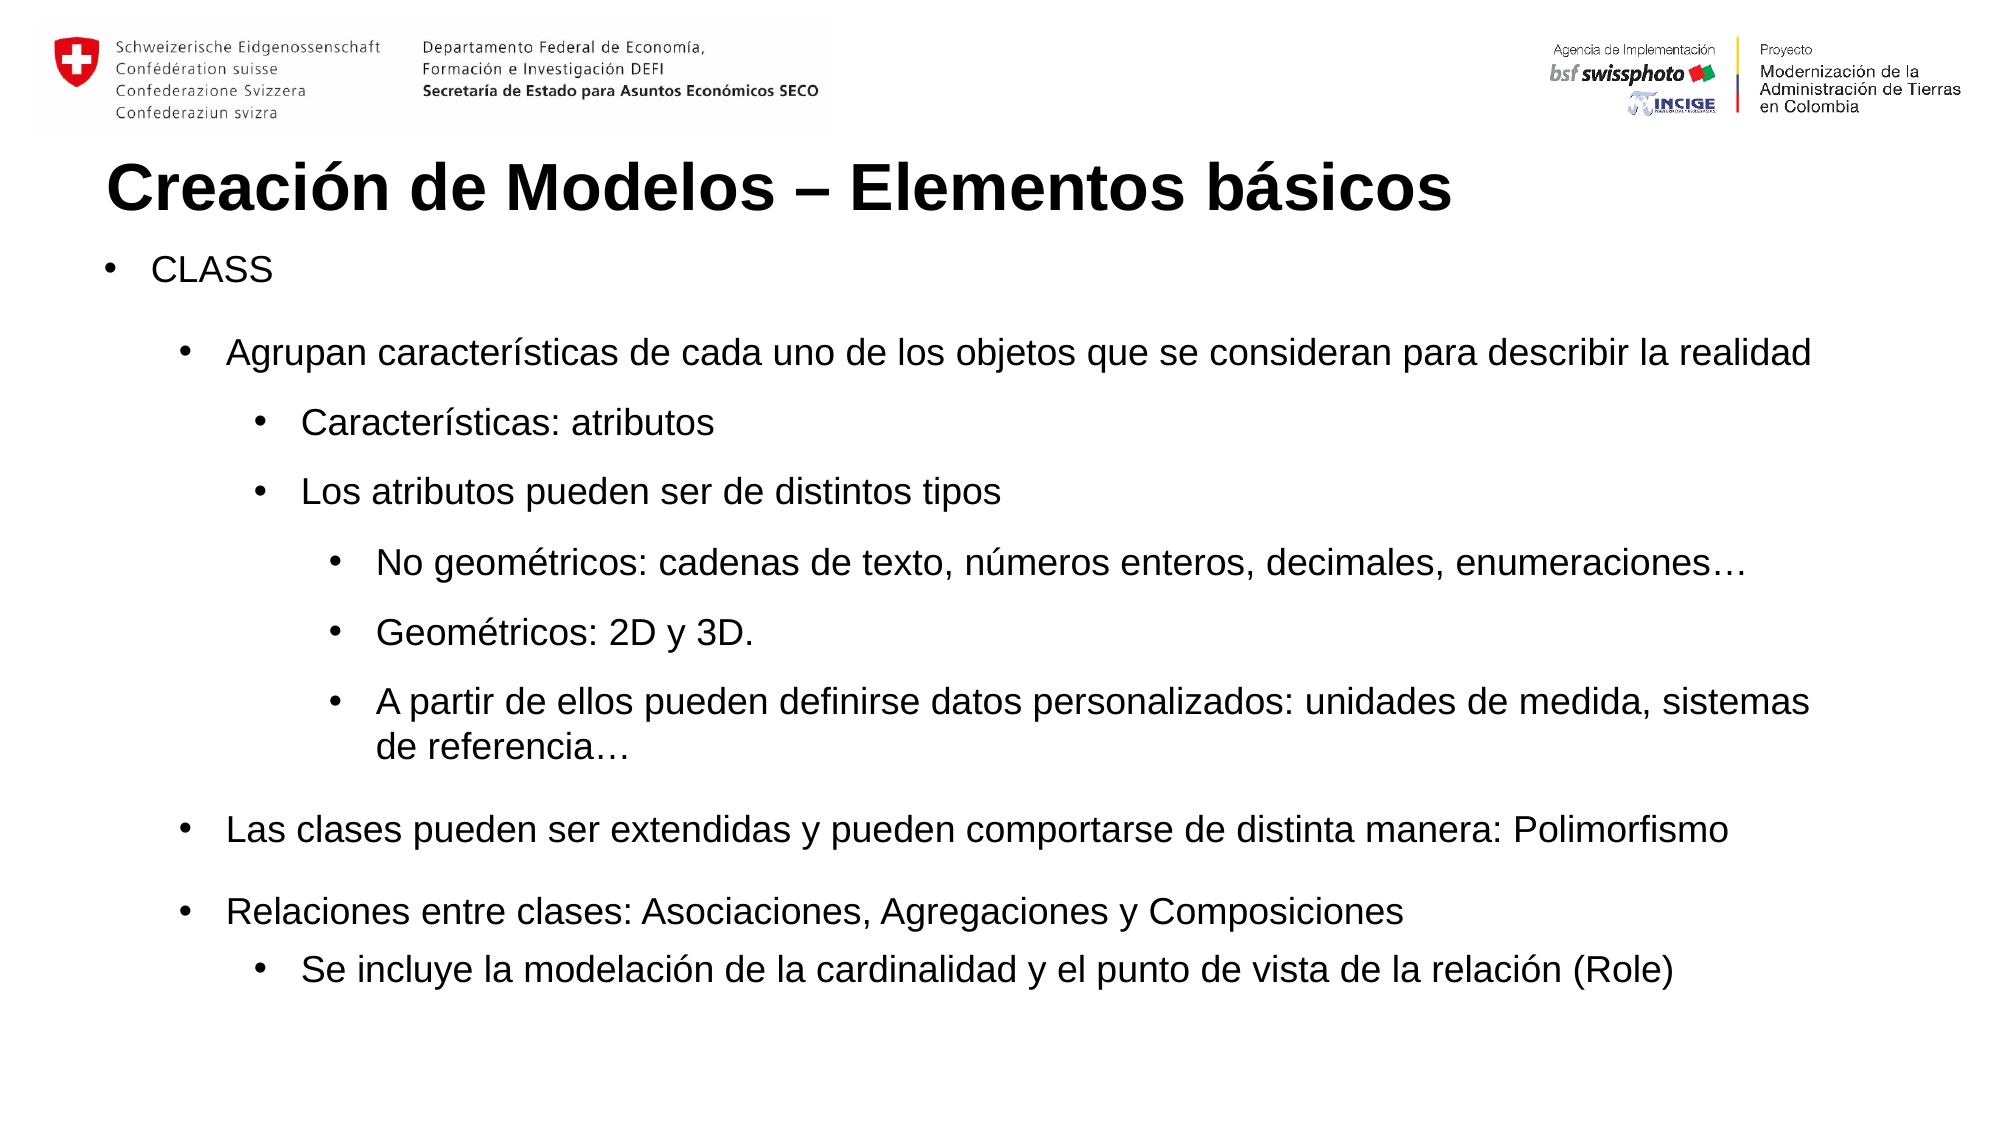

Creación de Modelos – Elementos básicos
CLASS
Agrupan características de cada uno de los objetos que se consideran para describir la realidad
Características: atributos
Los atributos pueden ser de distintos tipos
No geométricos: cadenas de texto, números enteros, decimales, enumeraciones…
Geométricos: 2D y 3D.
A partir de ellos pueden definirse datos personalizados: unidades de medida, sistemas de referencia…
Las clases pueden ser extendidas y pueden comportarse de distinta manera: Polimorfismo
Relaciones entre clases: Asociaciones, Agregaciones y Composiciones
Se incluye la modelación de la cardinalidad y el punto de vista de la relación (Role)